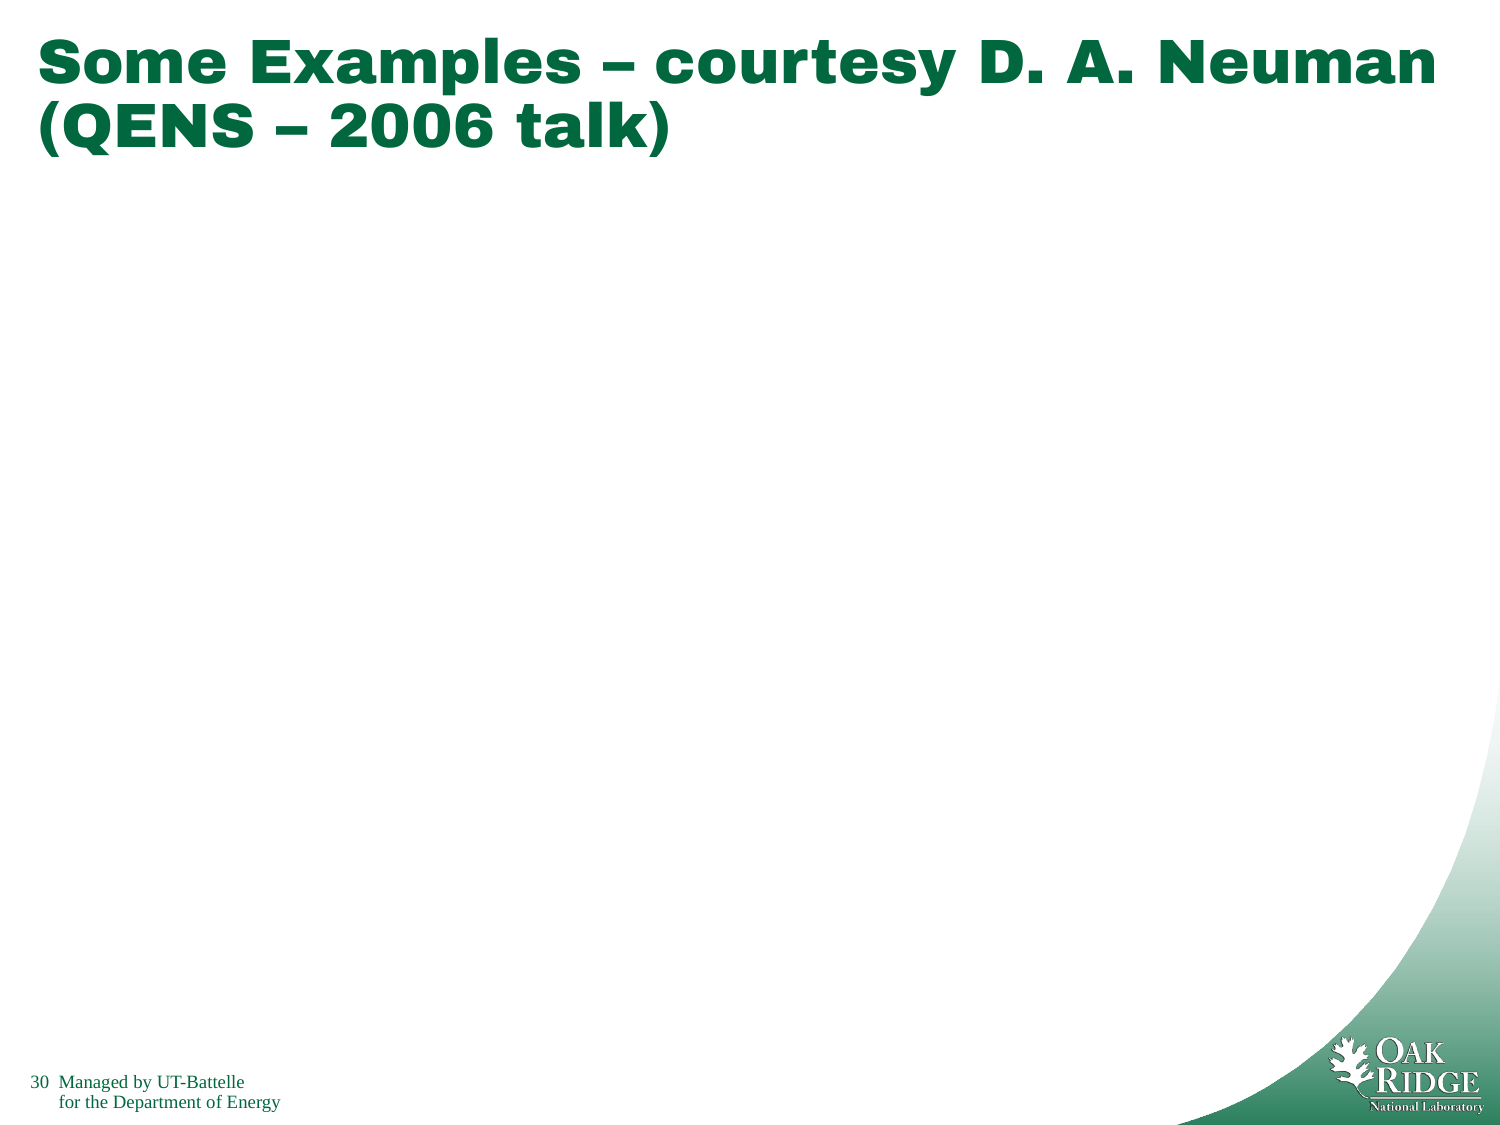

# Some Examples – courtesy D. A. Neuman (QENS – 2006 talk)